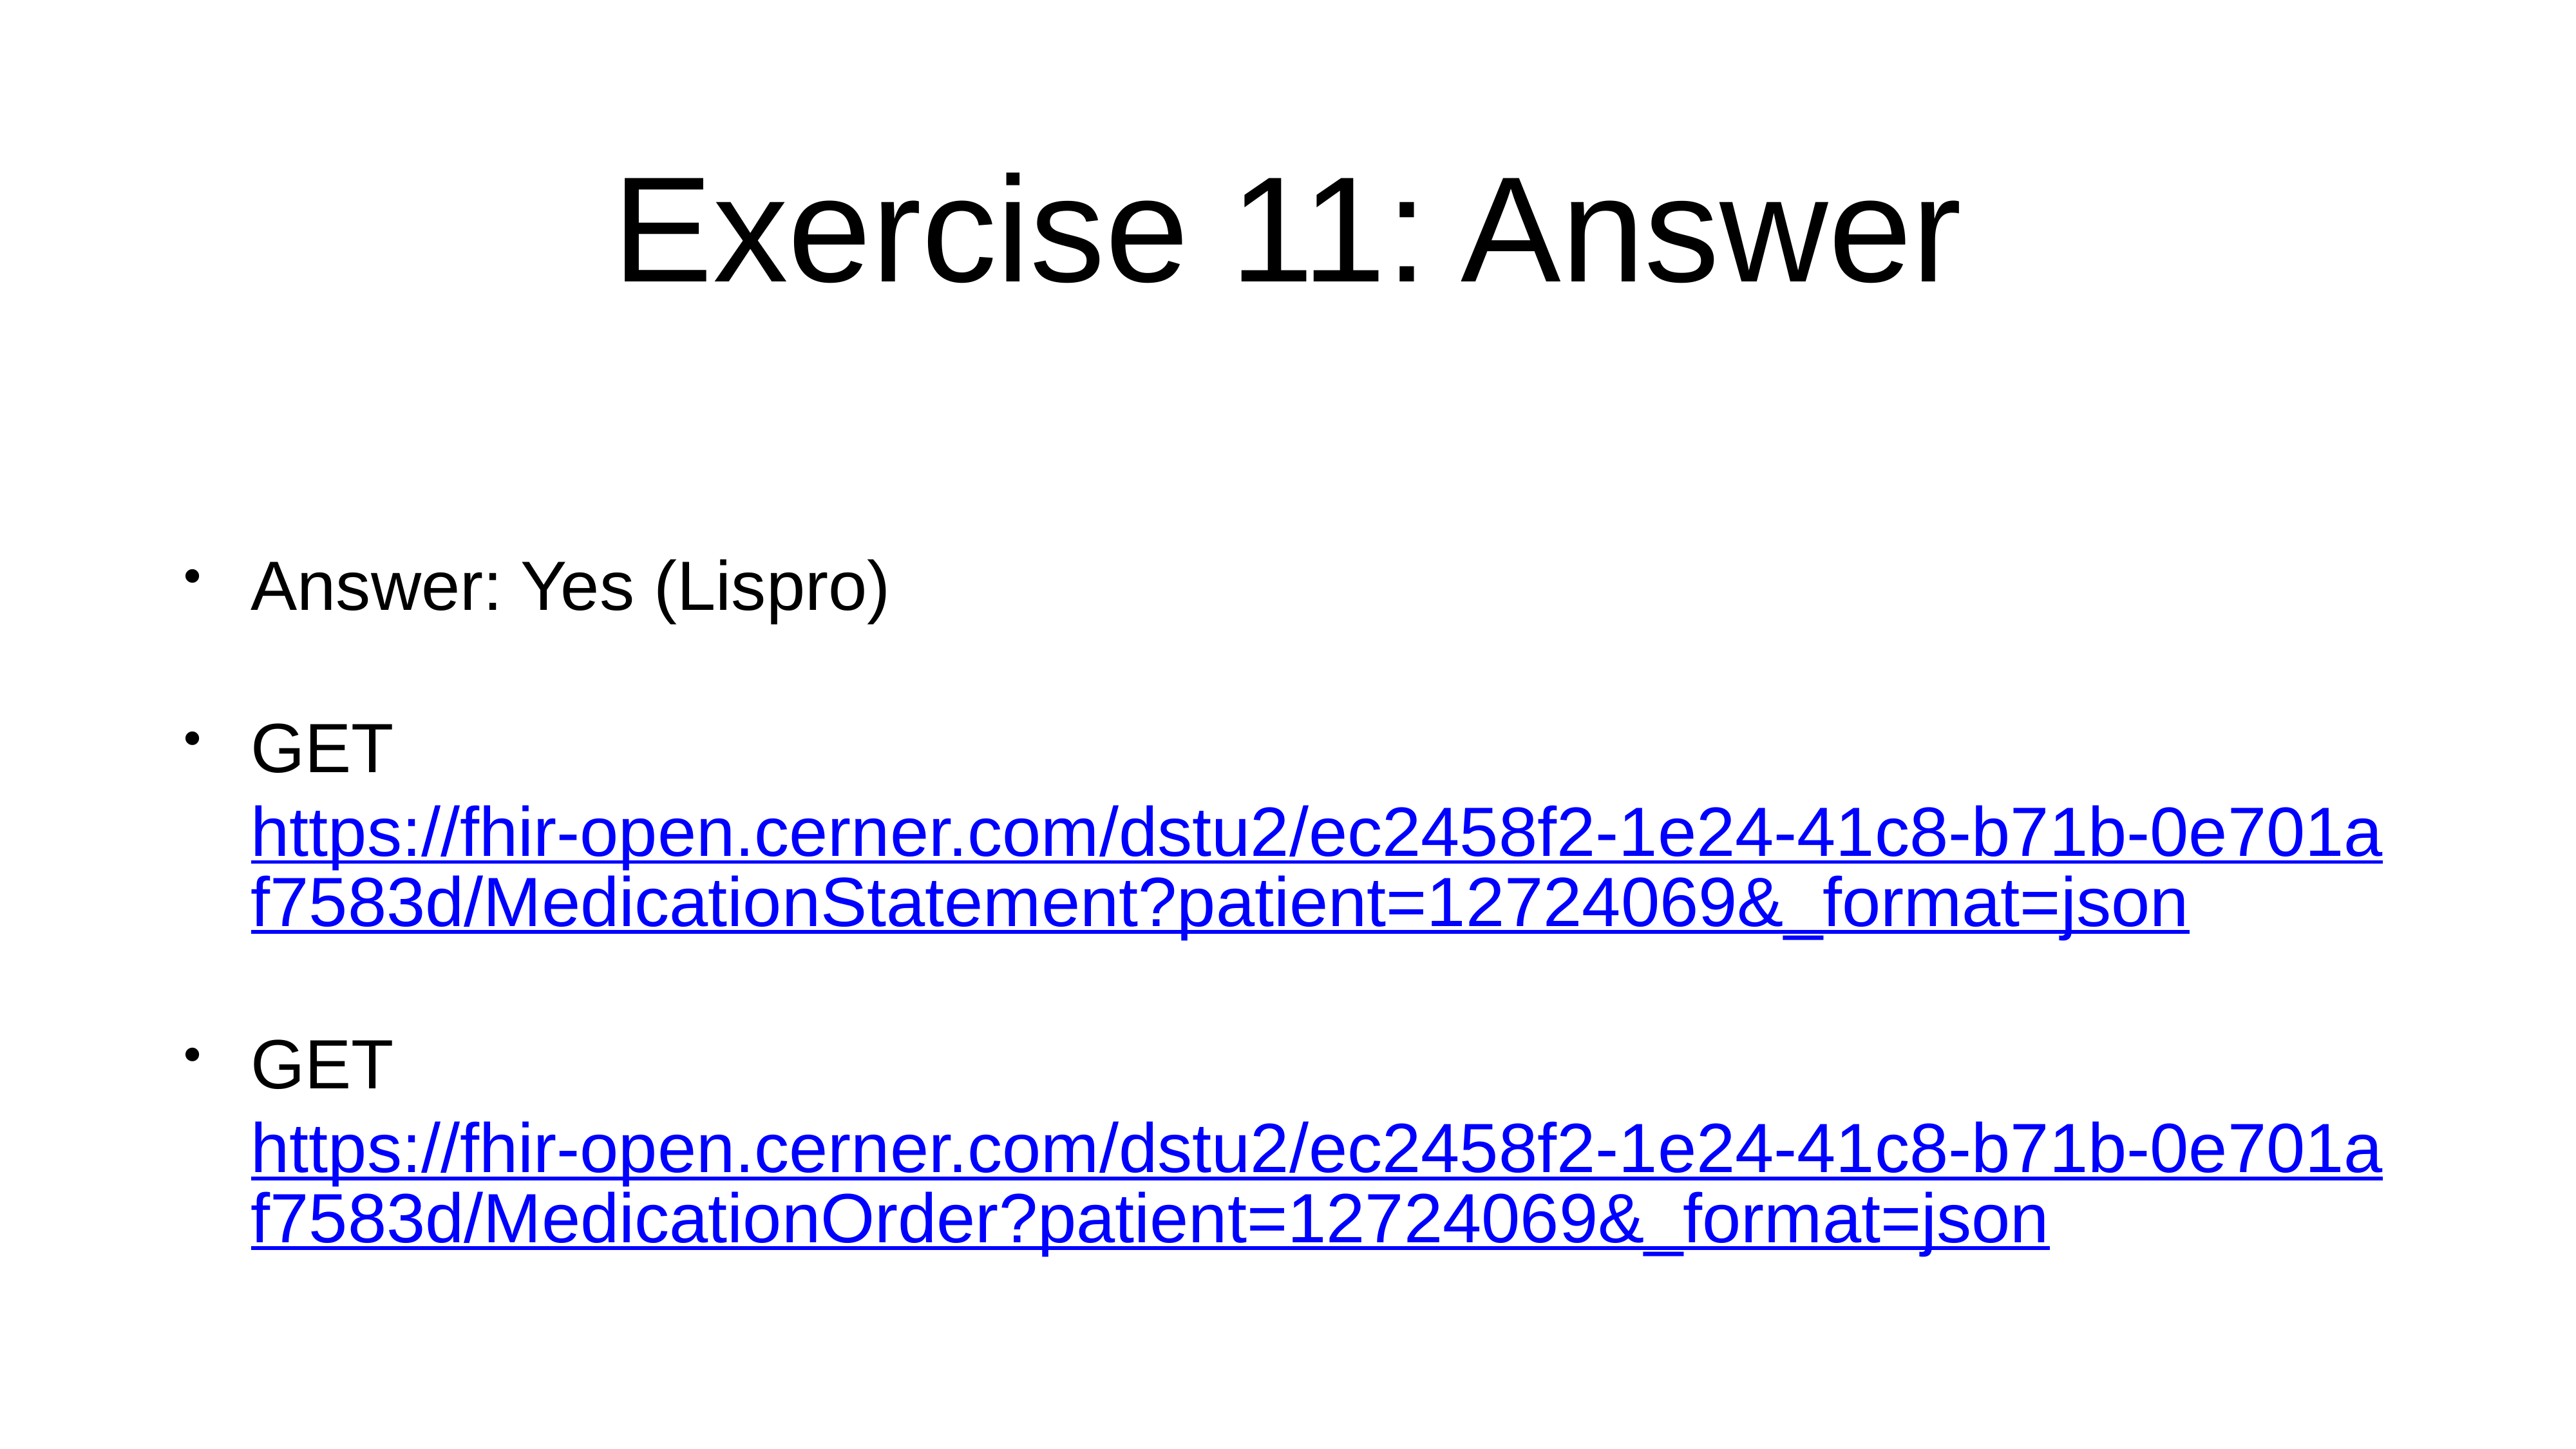

# Exercise 11: Answer
Answer: Yes (Lispro)
GET https://fhir-open.cerner.com/dstu2/ec2458f2-1e24-41c8-b71b-0e701af7583d/MedicationStatement?patient=12724069&_format=json
GET https://fhir-open.cerner.com/dstu2/ec2458f2-1e24-41c8-b71b-0e701af7583d/MedicationOrder?patient=12724069&_format=json